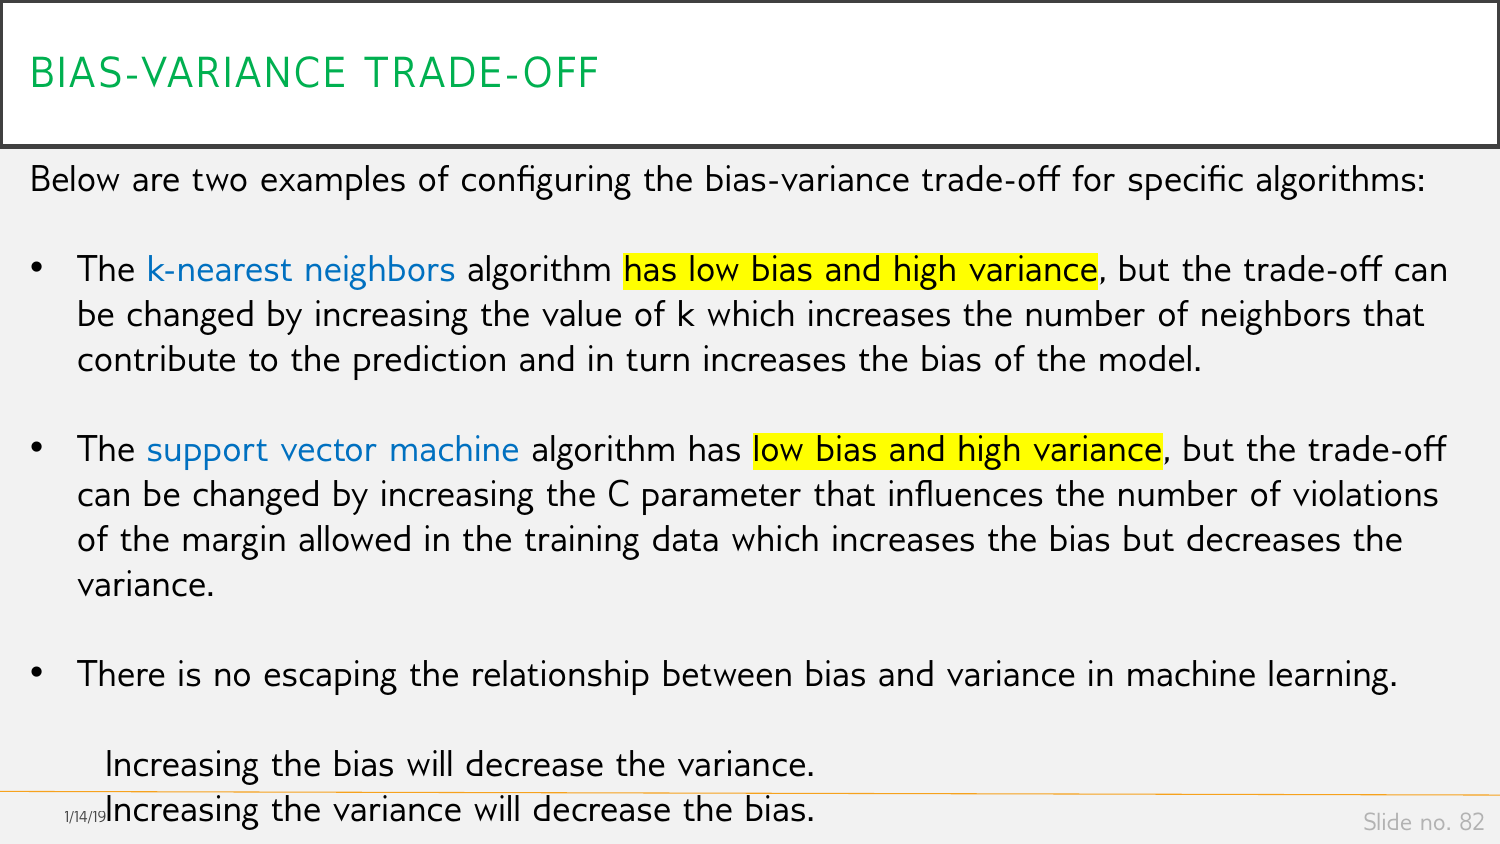

# Bias-Variance Trade-Off
Below are two examples of configuring the bias-variance trade-off for specific algorithms:

The k-nearest neighbors algorithm has low bias and high variance, but the trade-off can be changed by increasing the value of k which increases the number of neighbors that contribute to the prediction and in turn increases the bias of the model.

The support vector machine algorithm has low bias and high variance, but the trade-off can be changed by increasing the C parameter that influences the number of violations of the margin allowed in the training data which increases the bias but decreases the variance.

There is no escaping the relationship between bias and variance in machine learning.

Increasing the bias will decrease the variance.
Increasing the variance will decrease the bias.
1/14/19
Slide no. 82